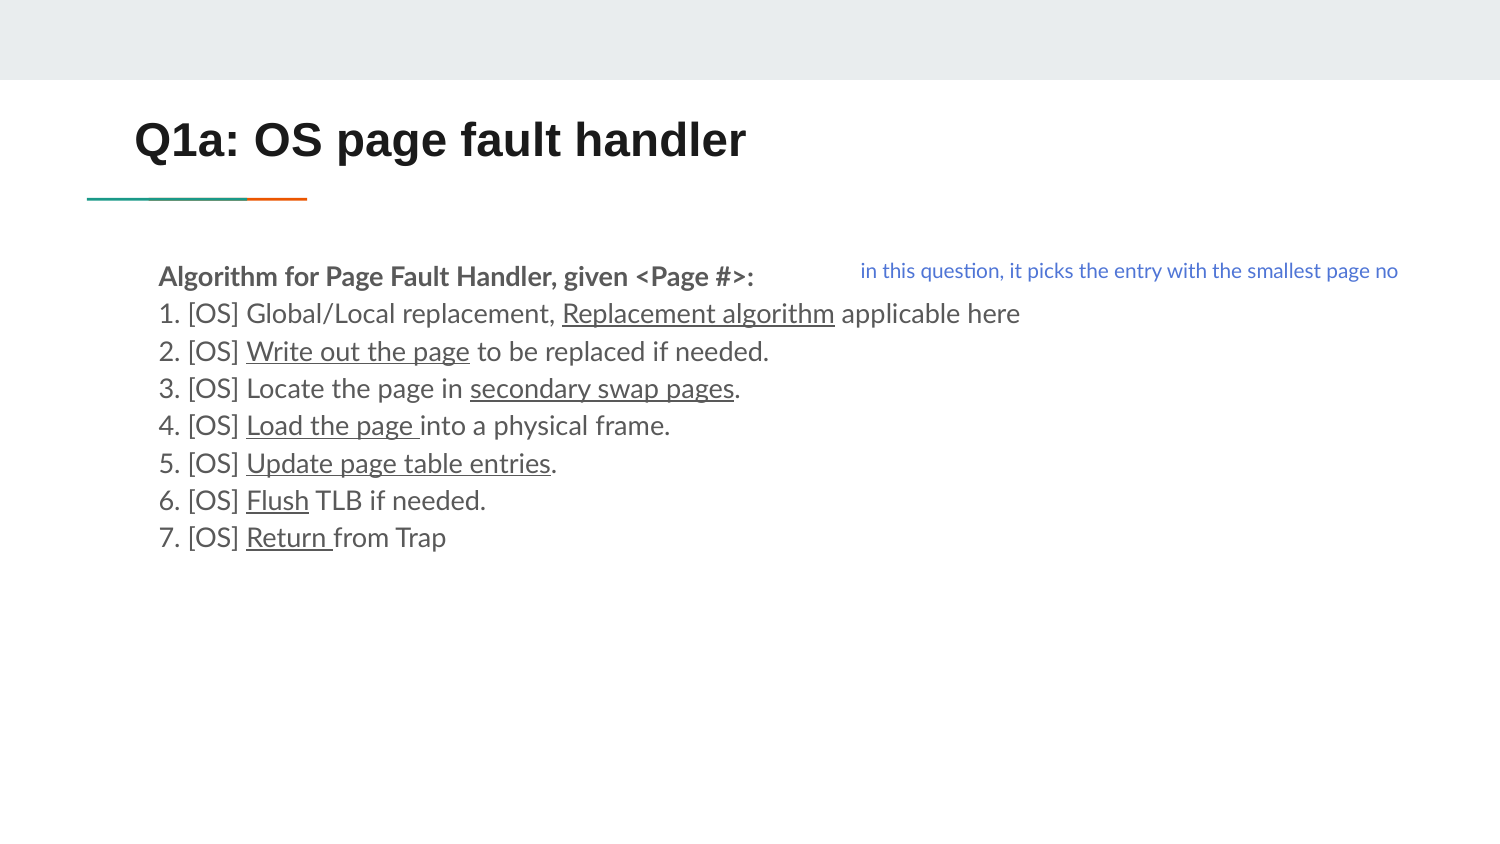

# Q1a: OS page fault handler
Algorithm for Page Fault Handler, given <Page #>:
1. [OS] Global/Local replacement, Replacement algorithm applicable here
2. [OS] Write out the page to be replaced if needed.
3. [OS] Locate the page in secondary swap pages.
4. [OS] Load the page into a physical frame.
5. [OS] Update page table entries.
6. [OS] Flush TLB if needed.
7. [OS] Return from Trap

in this question, it picks the entry with the smallest page no